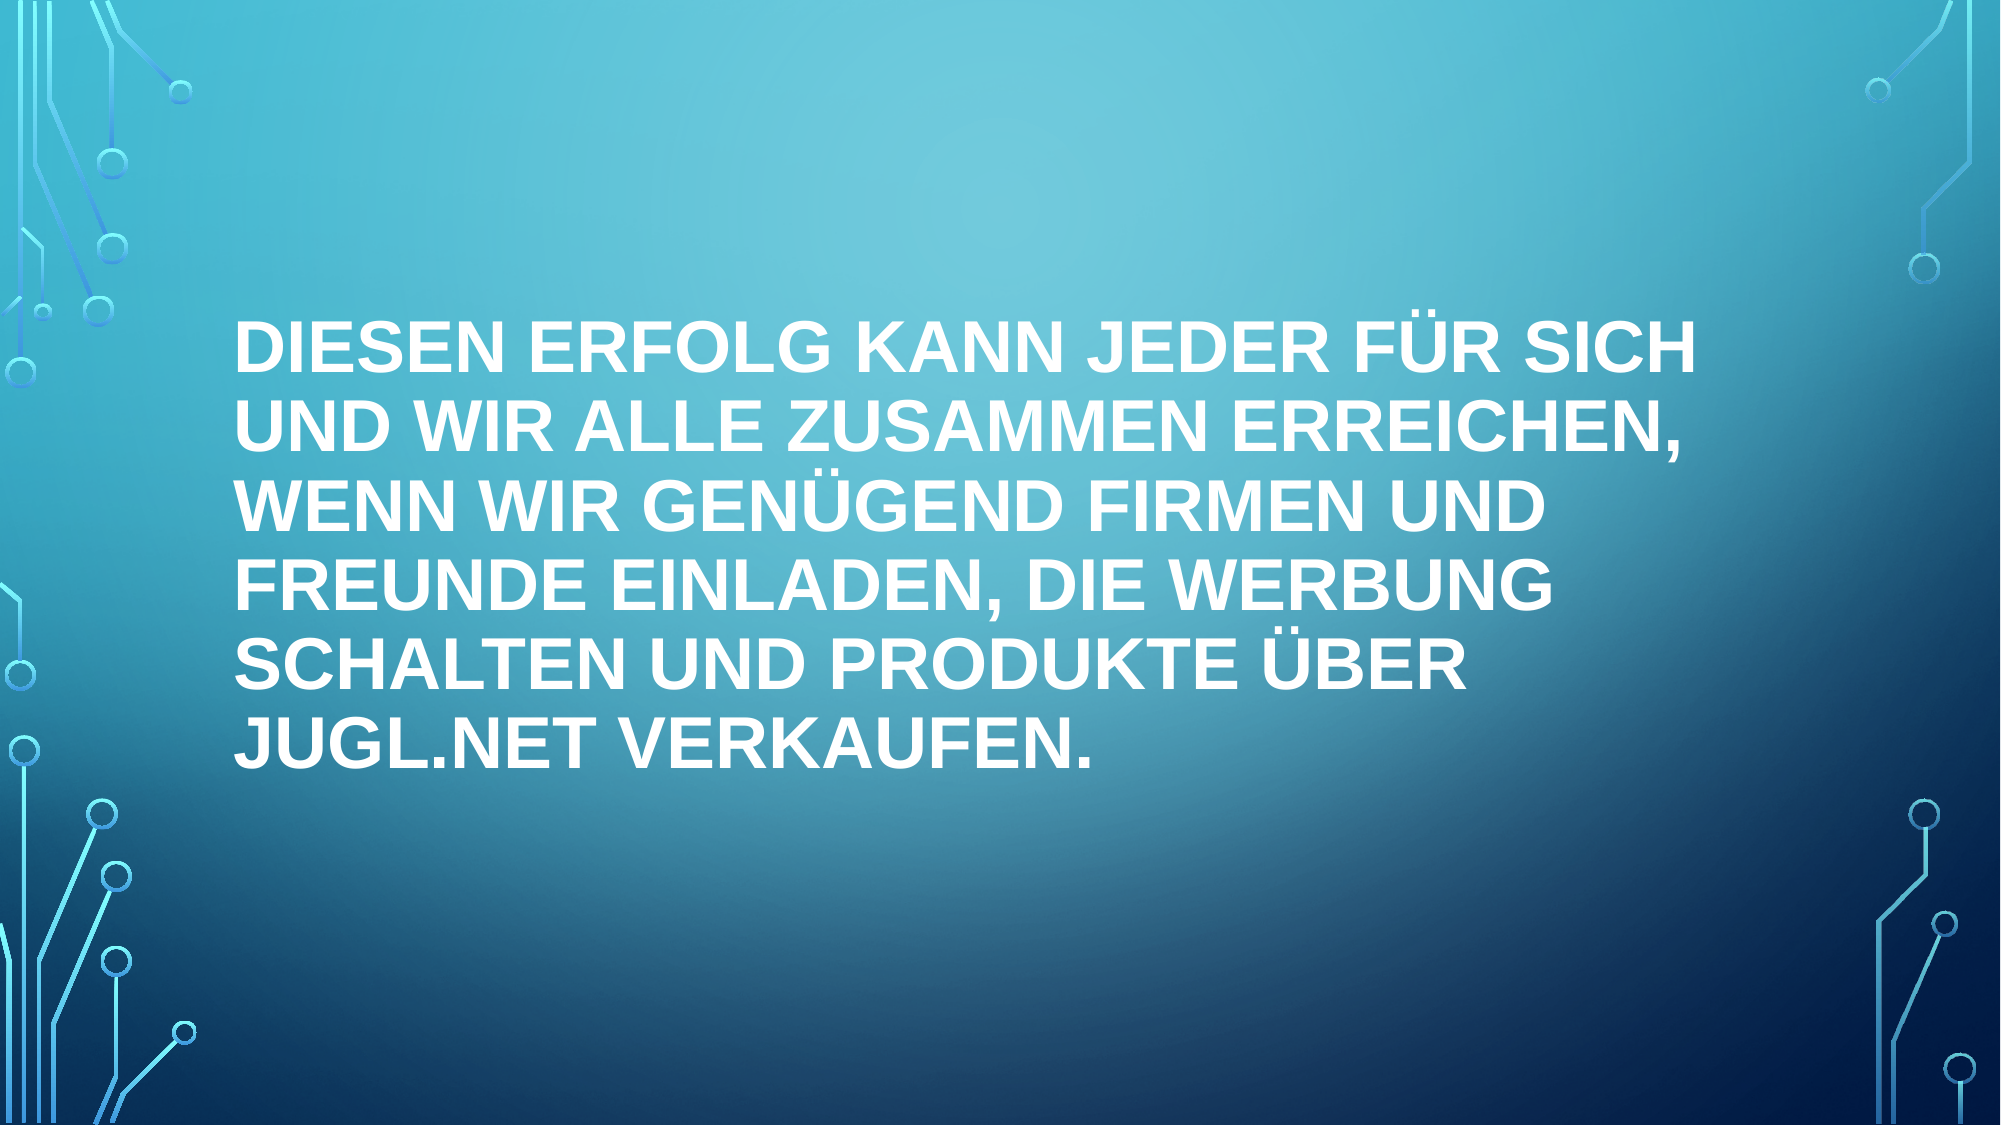

# Diesen Erfolg kann jeder für sich und wir alle zusammen erreichen, wenn wir genügend Firmen und Freunde einladen, die Werbung schalten und Produkte über Jugl.net verkaufen.